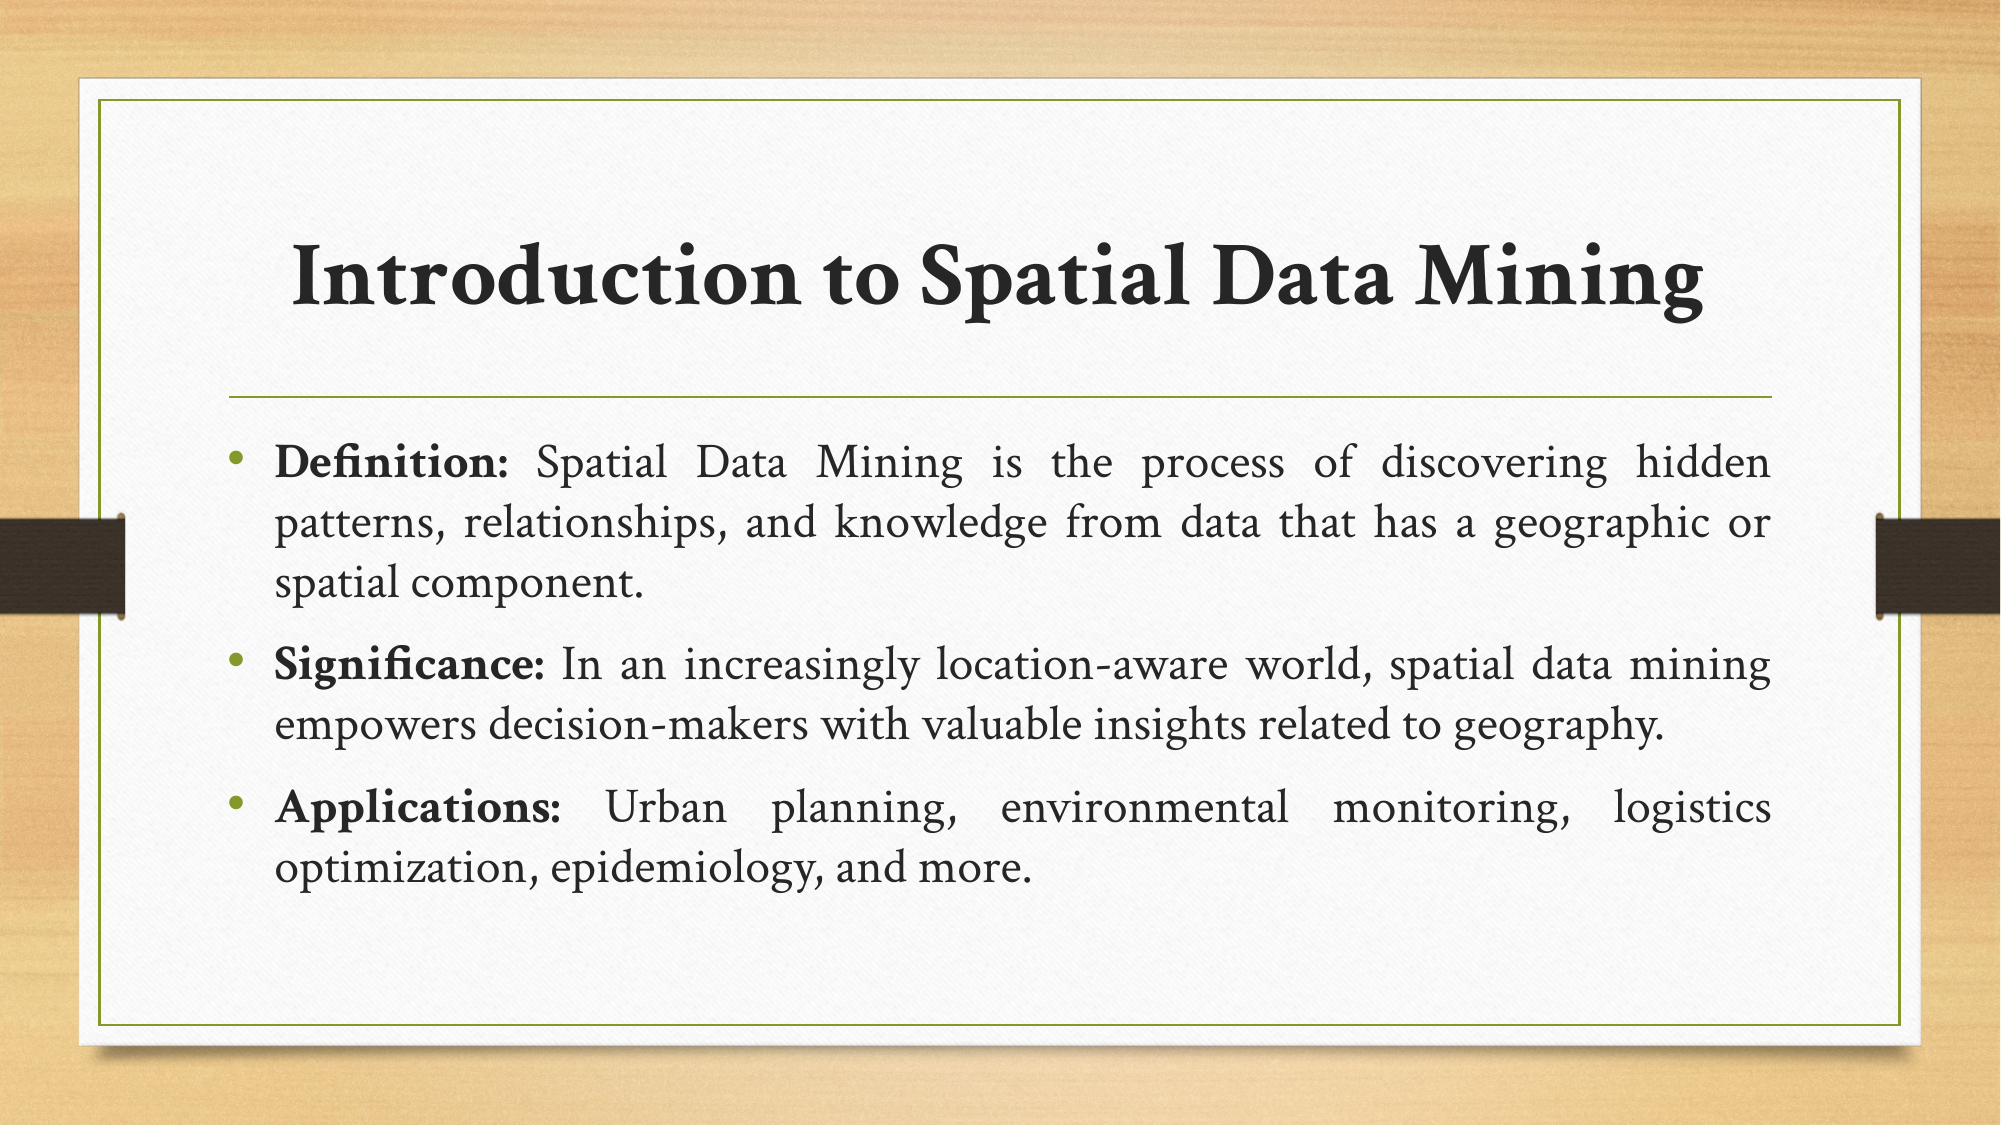

# Introduction to Spatial Data Mining
Definition: Spatial Data Mining is the process of discovering hidden patterns, relationships, and knowledge from data that has a geographic or spatial component.
Significance: In an increasingly location-aware world, spatial data mining empowers decision-makers with valuable insights related to geography.
Applications: Urban planning, environmental monitoring, logistics optimization, epidemiology, and more.